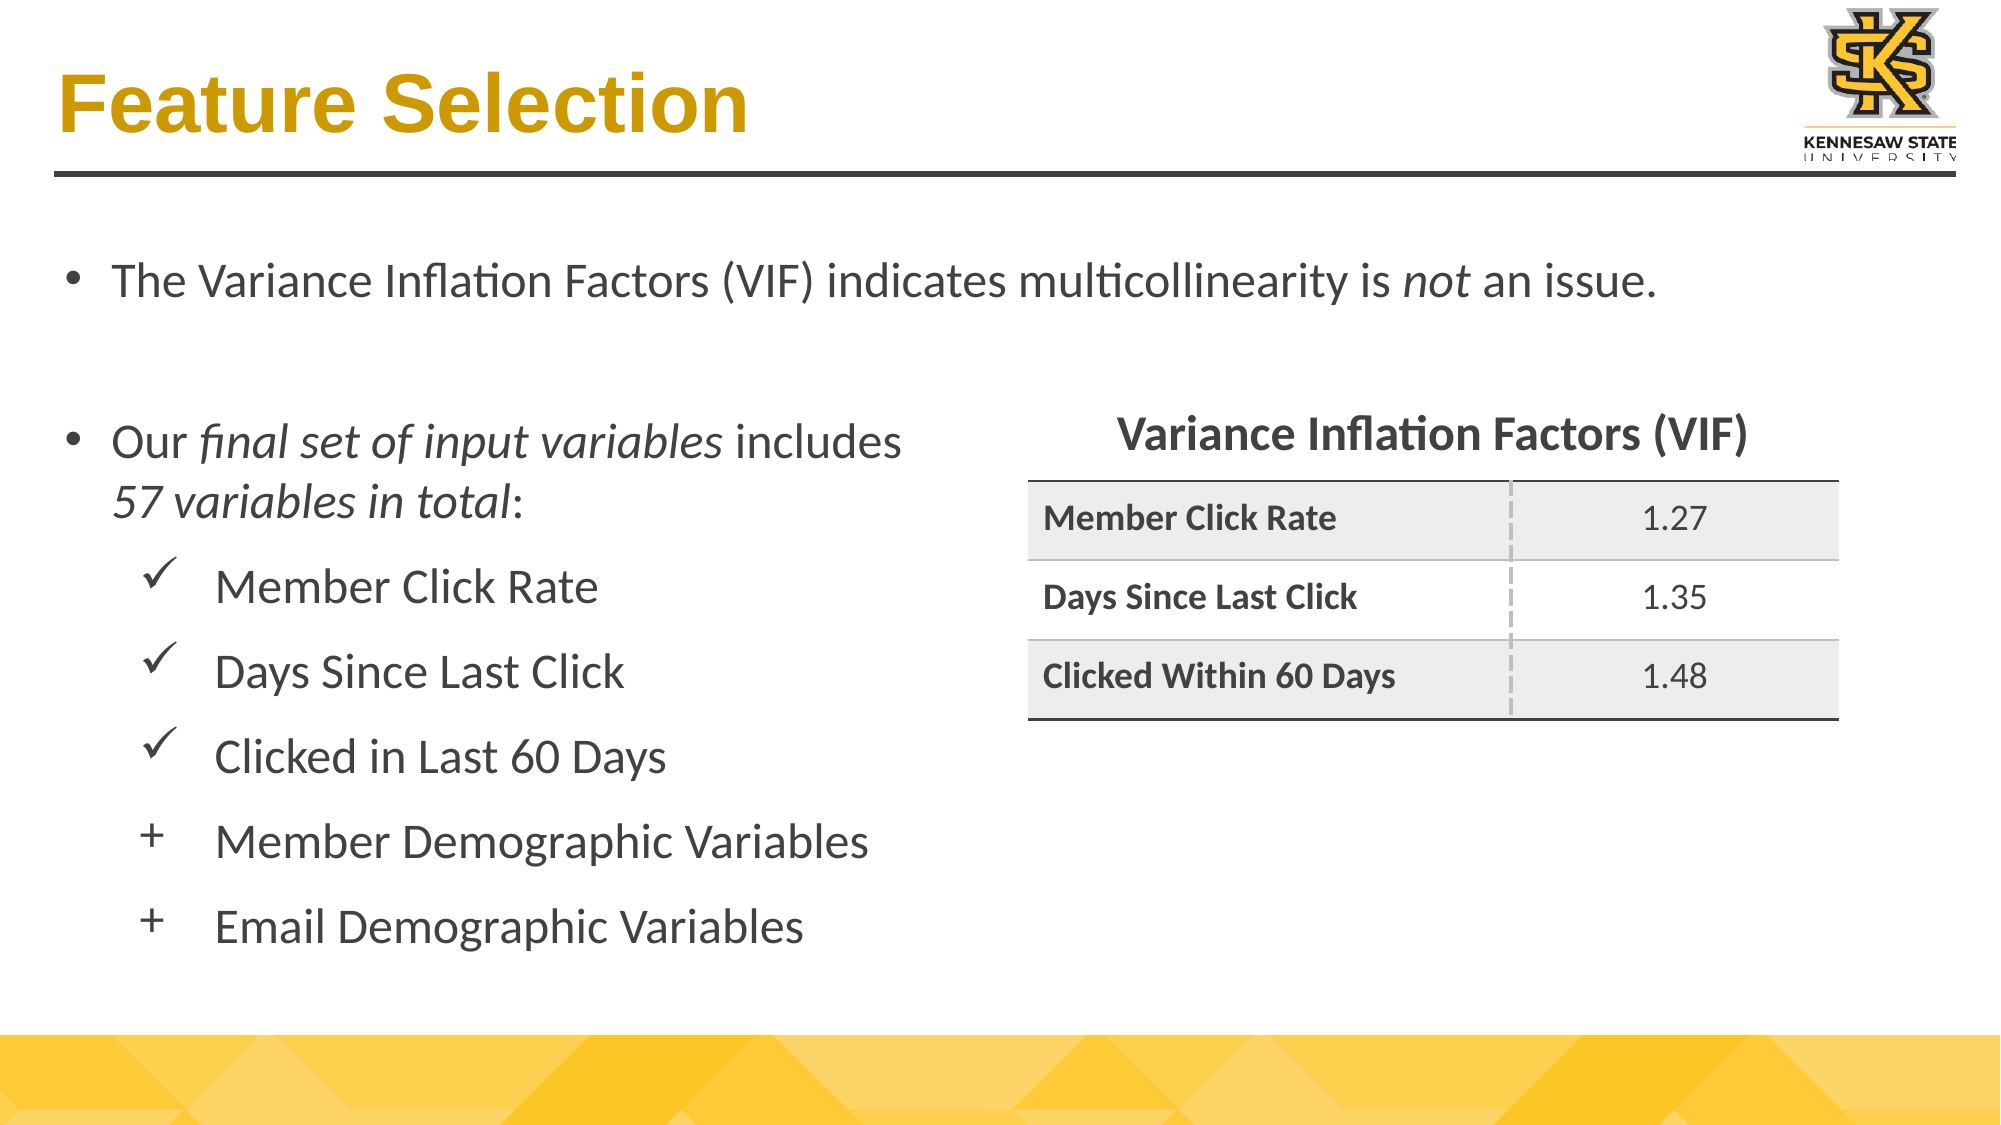

# Feature Selection
The Variance Inflation Factors (VIF) indicates multicollinearity is not an issue.
Our final set of input variables includes 57 variables in total:
Member Click Rate
Days Since Last Click
Clicked in Last 60 Days
Member Demographic Variables
Email Demographic Variables
| Variance Inflation Factors (VIF) |  |
| --- | --- |
| Member Click Rate | 1.27 |
| Days Since Last Click | 1.35 |
| Clicked Within 60 Days | 1.48 |
19